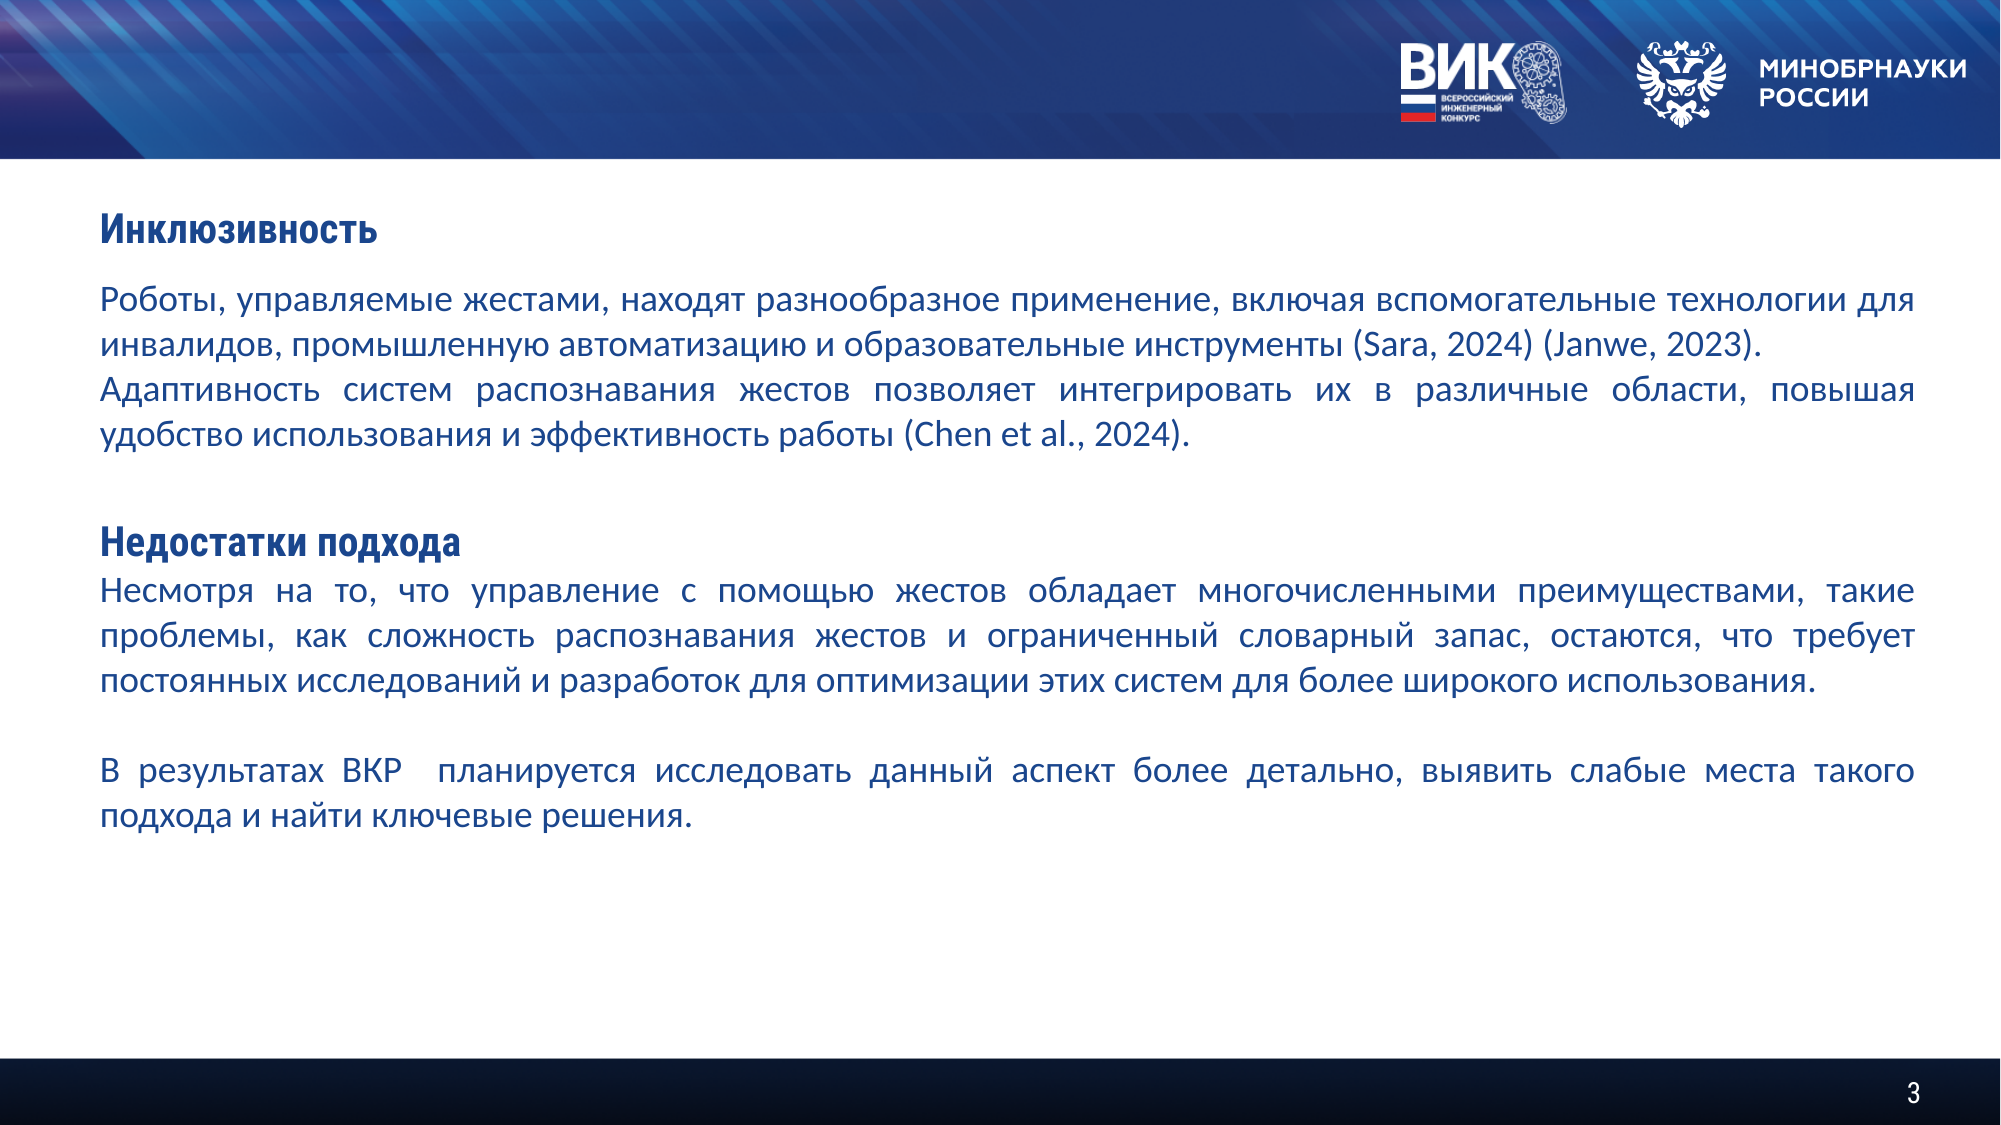

#
Инклюзивность
Роботы, управляемые жестами, находят разнообразное применение, включая вспомогательные технологии для инвалидов, промышленную автоматизацию и образовательные инструменты (Sara, 2024) (Janwe, 2023).
Адаптивность систем распознавания жестов позволяет интегрировать их в различные области, повышая удобство использования и эффективность работы (Chen et al., 2024).

Недостатки подхода
Несмотря на то, что управление с помощью жестов обладает многочисленными преимуществами, такие проблемы, как сложность распознавания жестов и ограниченный словарный запас, остаются, что требует постоянных исследований и разработок для оптимизации этих систем для более широкого использования.

В результатах ВКР  планируется исследовать данный аспект более детально, выявить слабые места такого подхода и найти ключевые решения.